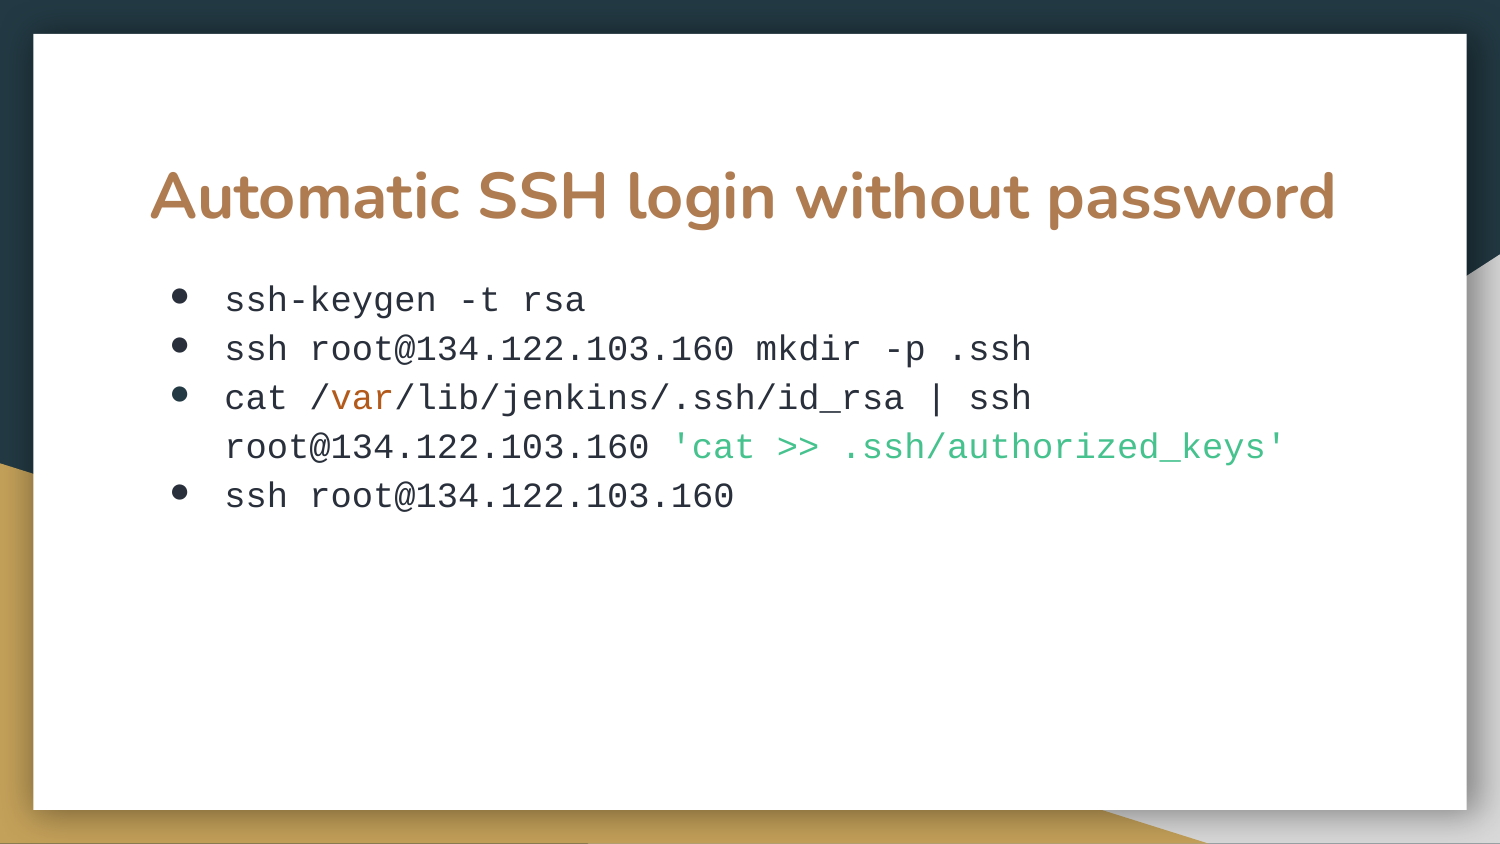

# Automatic SSH login without password
ssh-keygen -t rsa
ssh root@134.122.103.160 mkdir -p .ssh
cat /var/lib/jenkins/.ssh/id_rsa | ssh root@134.122.103.160 'cat >> .ssh/authorized_keys'
ssh root@134.122.103.160